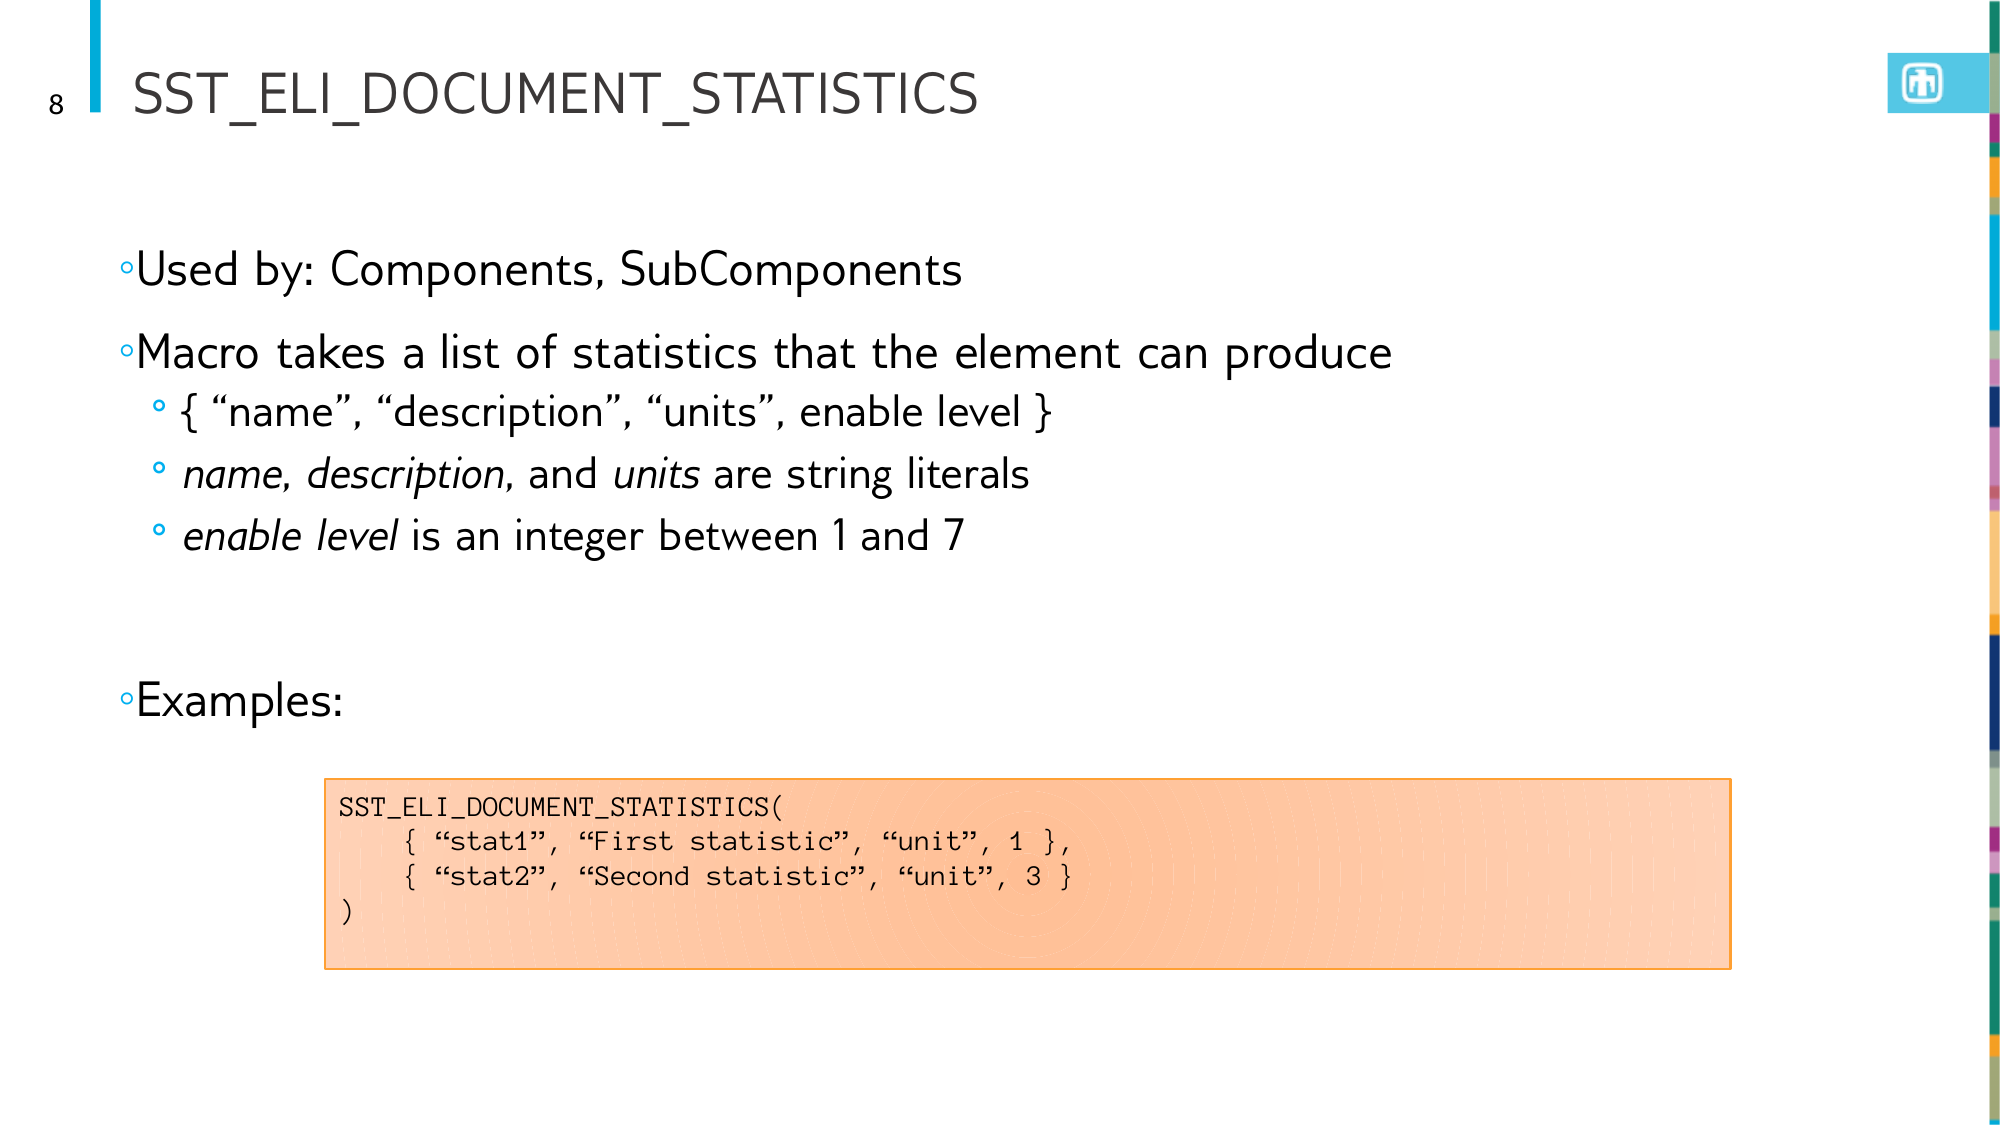

# SST_ELI_DOCUMENT_STATISTICS
8
Used by: Components, SubComponents
Macro takes a list of statistics that the element can produce
{ “name”, “description”, “units”, enable level }
name, description, and units are string literals
enable level is an integer between 1 and 7

Examples:

SST_ELI_DOCUMENT_STATISTICS(
    { “stat1”, “First statistic”, “unit”, 1 },
    { “stat2”, “Second statistic”, “unit”, 3 }
)